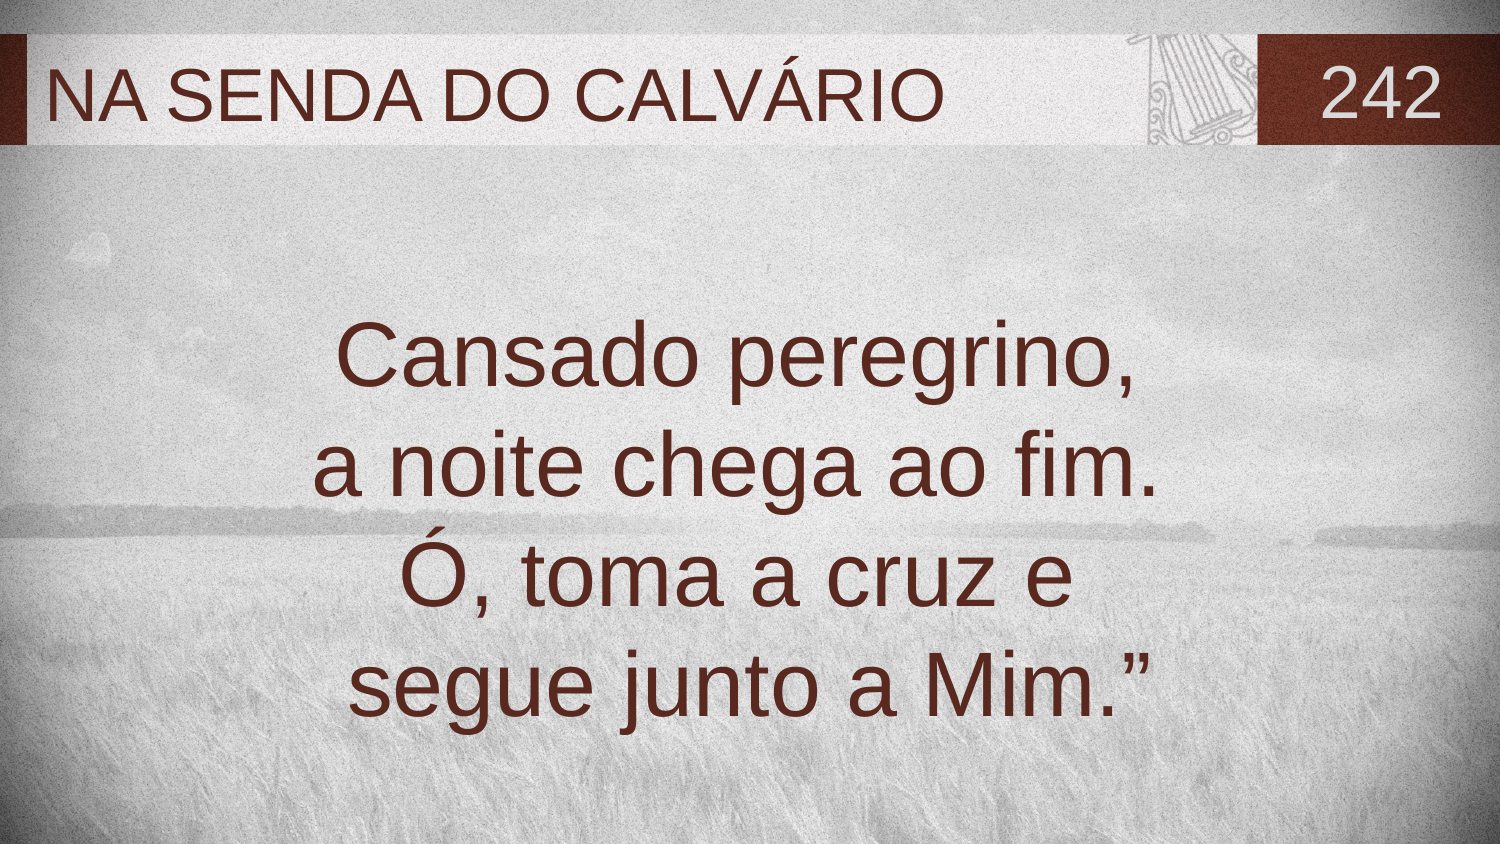

# NA SENDA DO CALVÁRIO
242
Cansado peregrino,
a noite chega ao fim.
Ó, toma a cruz e
segue junto a Mim.”